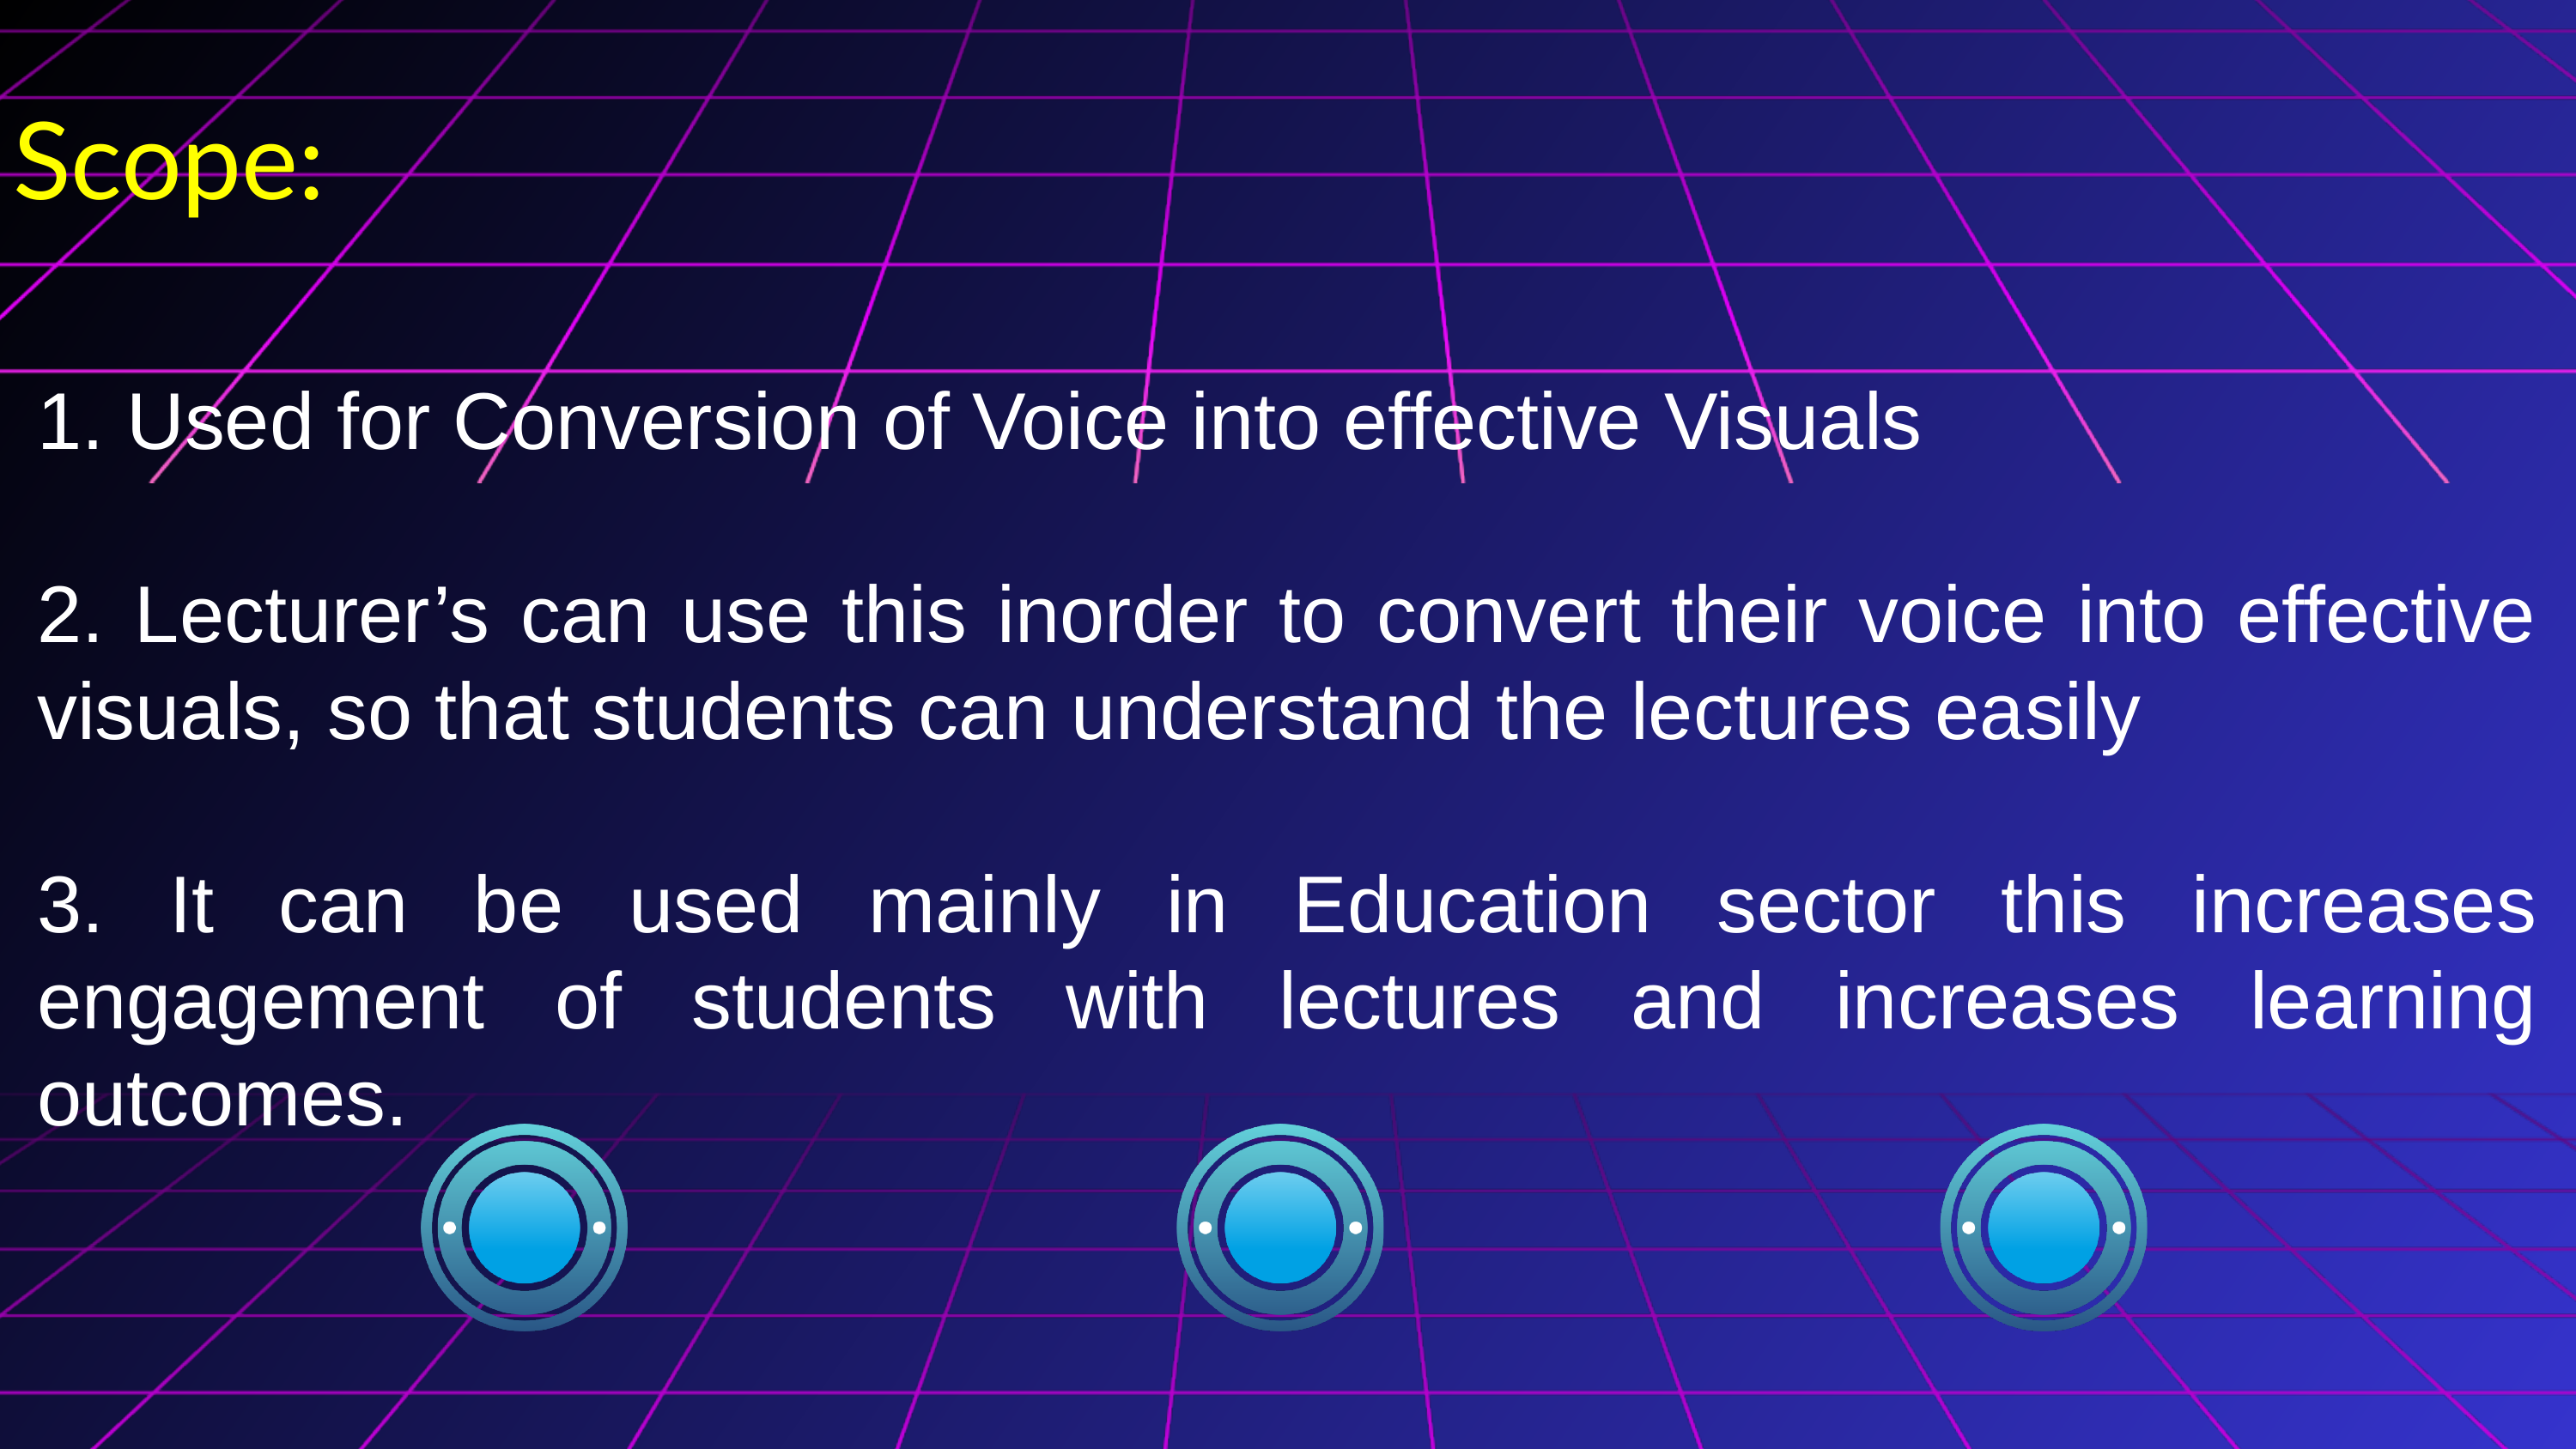

Scope:

1. Used for Conversion of Voice into effective Visuals

2. Lecturer’s can use this inorder to convert their voice into effective visuals, so that students can understand the lectures easily

3. It can be used mainly in Education sector this increases engagement of students with lectures and increases learning outcomes.